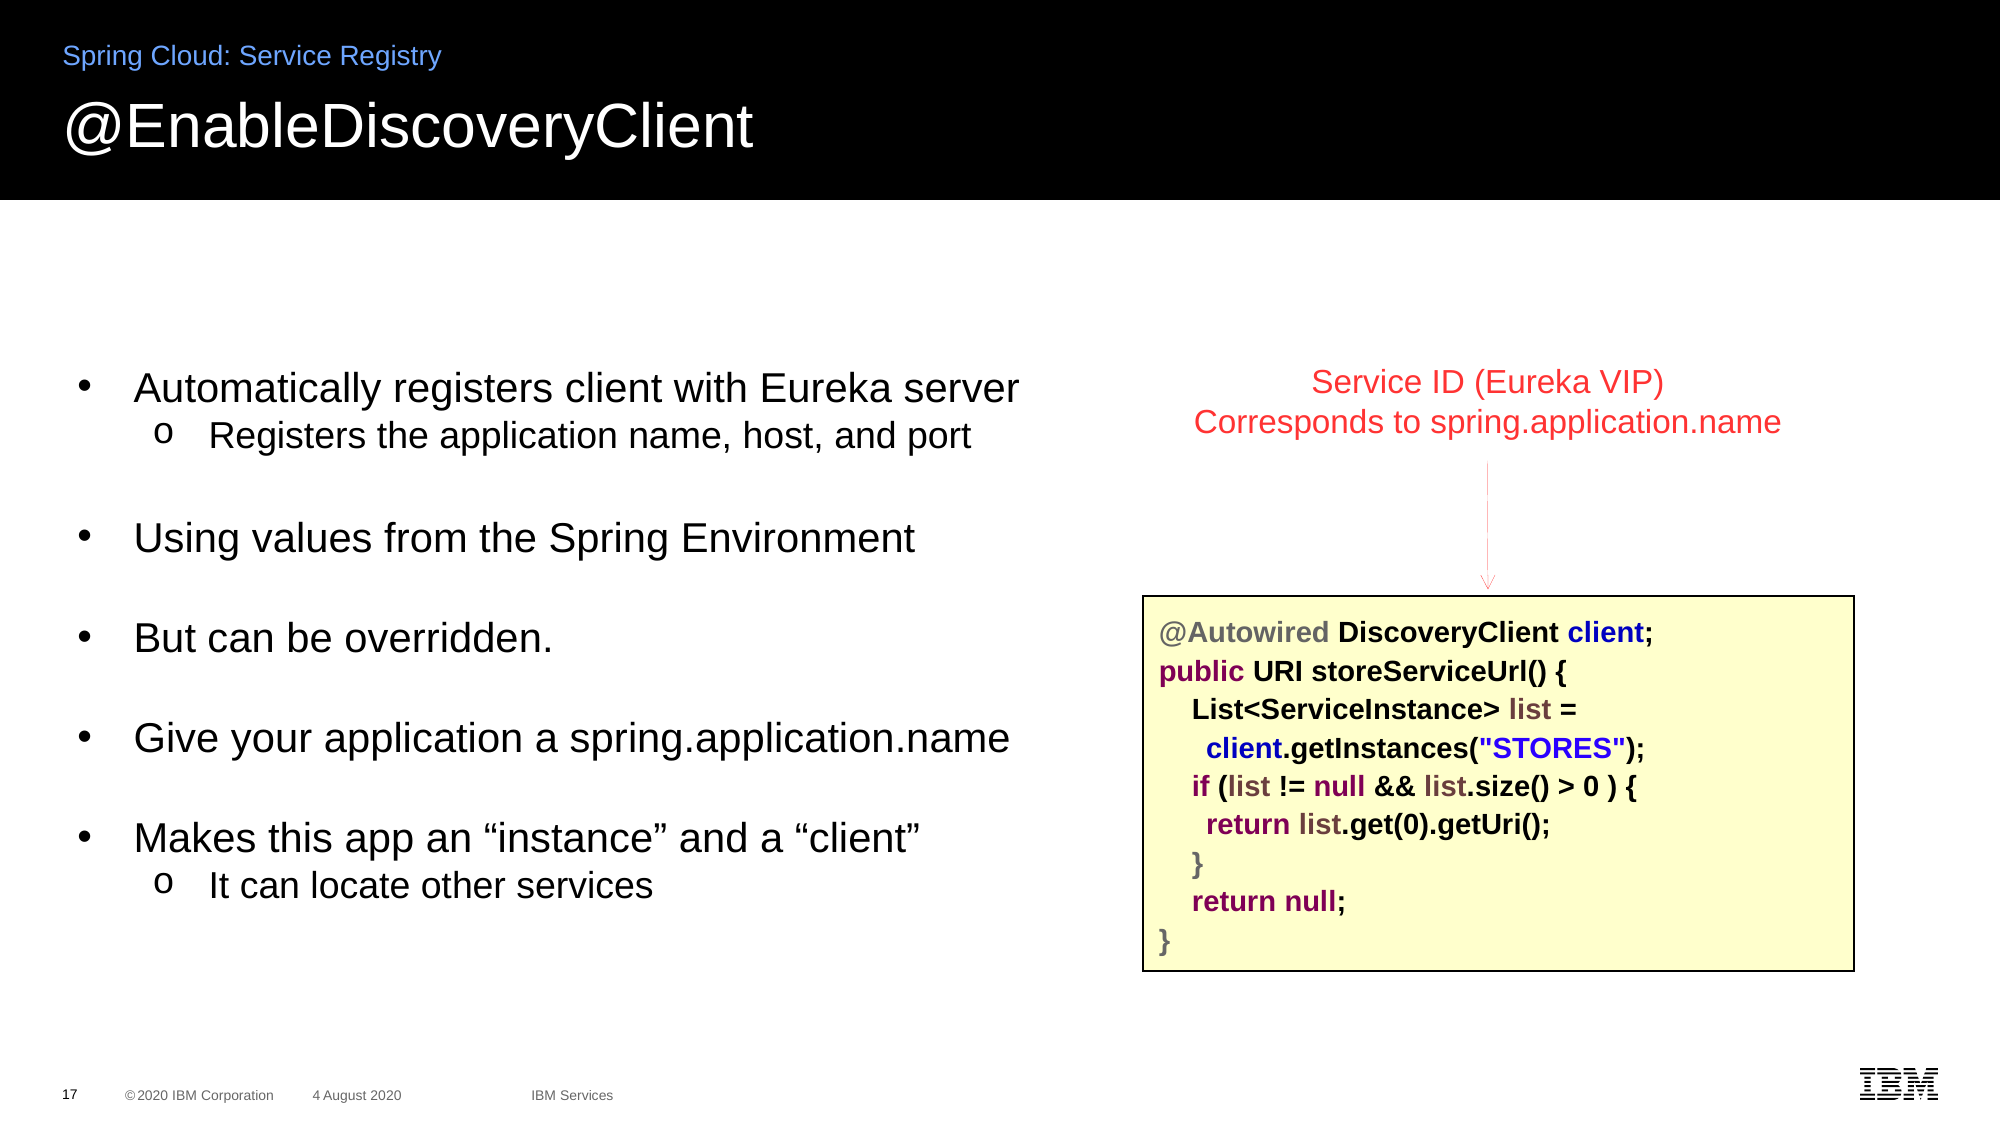

Spring Cloud: Service Registry
# @EnableDiscoveryClient
Automatically registers client with Eureka server
Registers the application name, host, and port

Using values from the Spring Environment

But can be overridden.

Give your application a spring.application.name

Makes this app an “instance” and a “client”
It can locate other services
Service ID (Eureka VIP)
Corresponds to spring.application.name

@Autowired DiscoveryClient client;
public URI storeServiceUrl() {
    List<ServiceInstance> list = client.getInstances("STORES");
    if (list != null && list.size() > 0 ) {
    	return list.get(0).getUri();
    }
    return null;
}